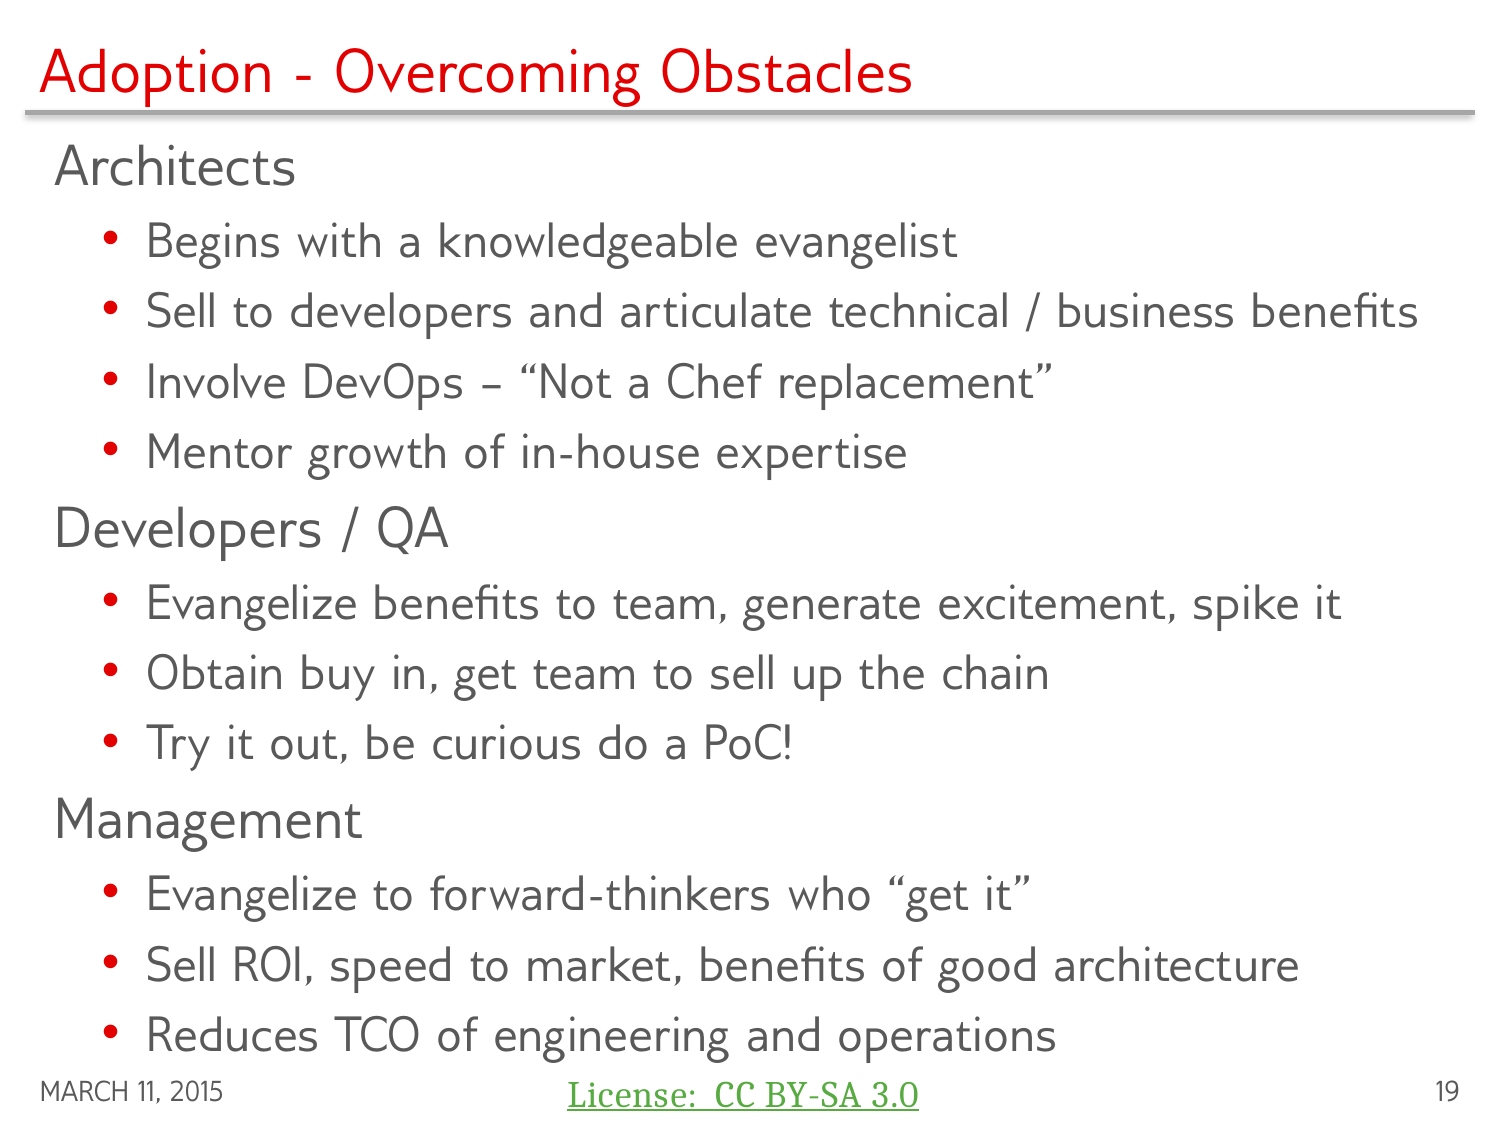

# Adoption - Overcoming Obstacles
Architects
Begins with a knowledgeable evangelist
Sell to developers and articulate technical / business benefits
Involve DevOps – “Not a Chef replacement”
Mentor growth of in-house expertise
Developers / QA
Evangelize benefits to team, generate excitement, spike it
Obtain buy in, get team to sell up the chain
Try it out, be curious do a PoC!
Management
Evangelize to forward-thinkers who “get it”
Sell ROI, speed to market, benefits of good architecture
Reduces TCO of engineering and operations

March 11, 2015
19